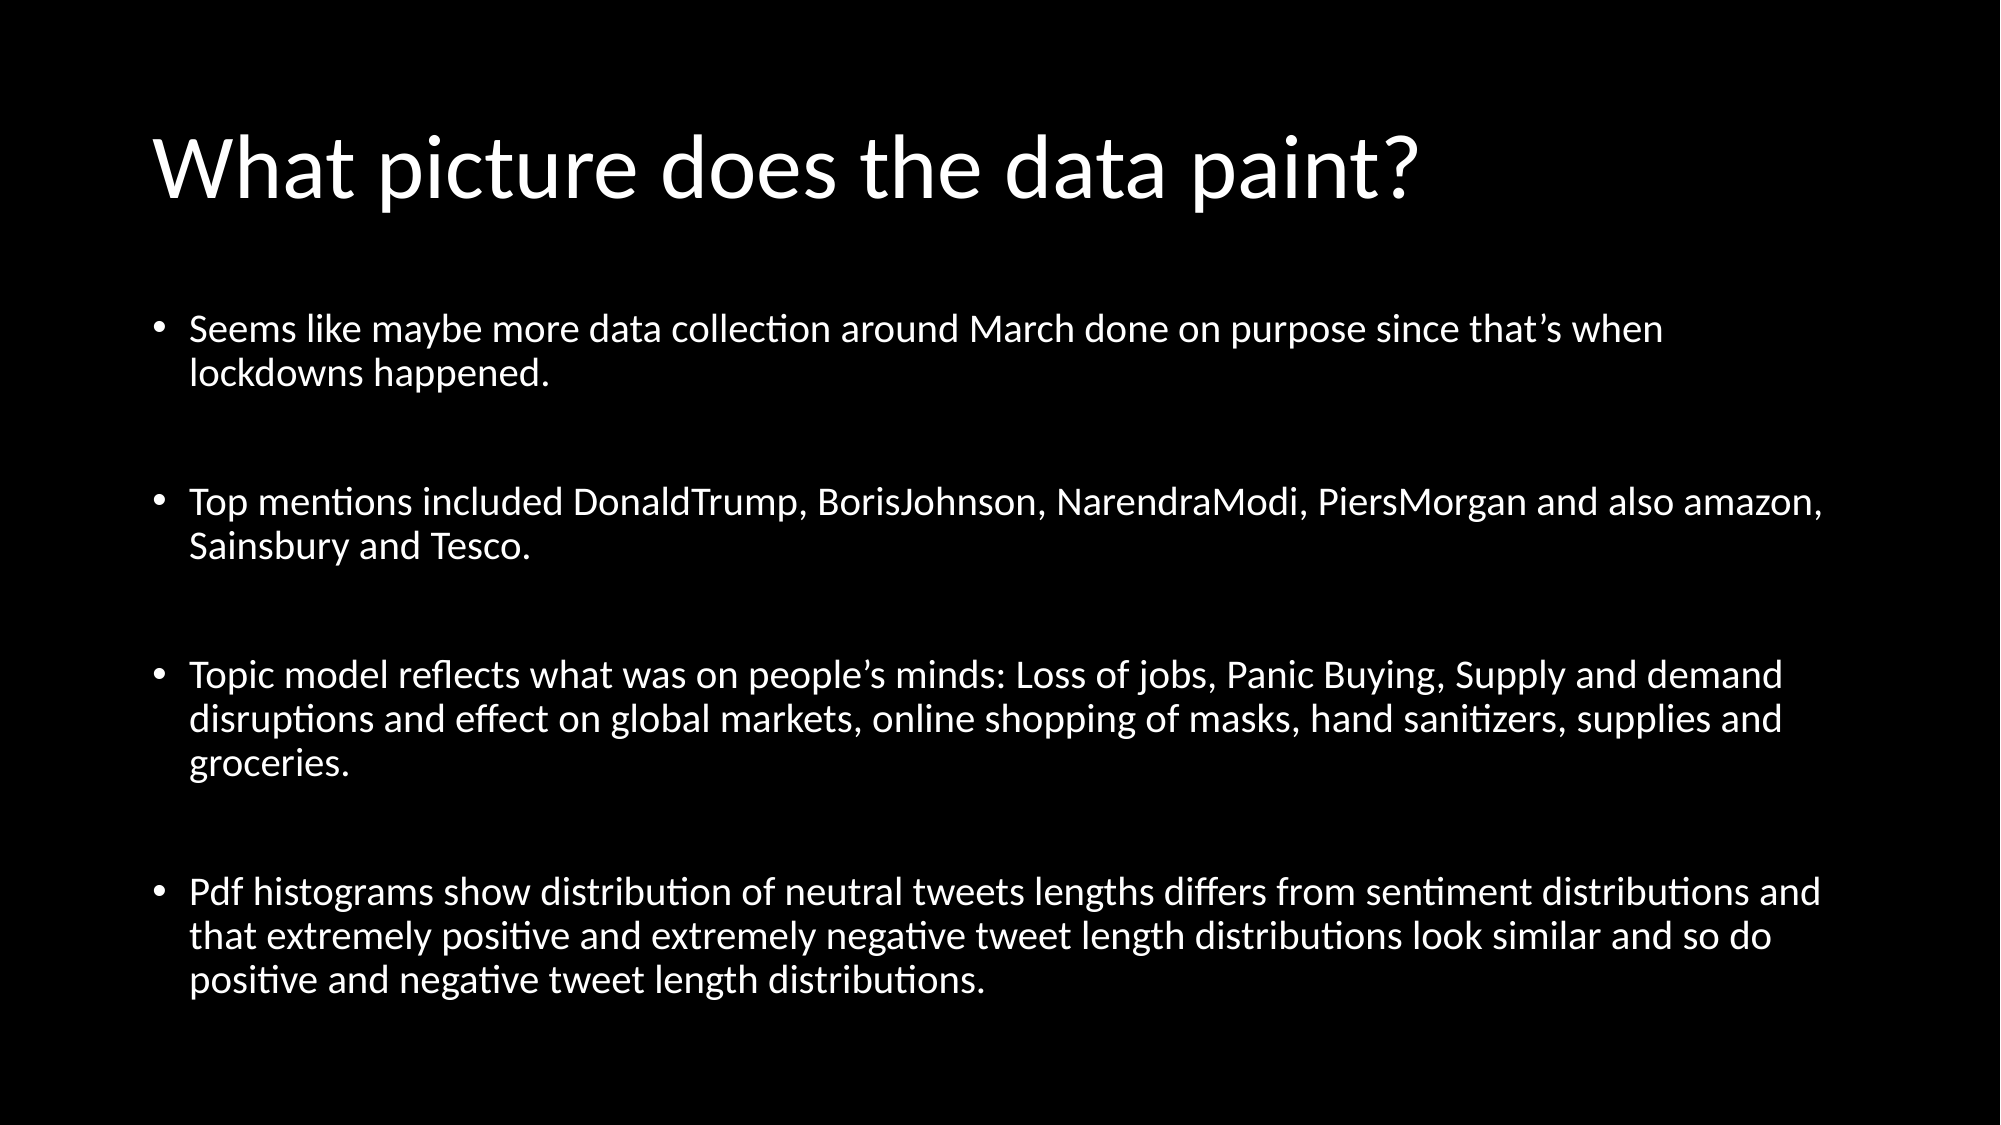

# What picture does the data paint?
Seems like maybe more data collection around March done on purpose since that’s when lockdowns happened.

Top mentions included DonaldTrump, BorisJohnson, NarendraModi, PiersMorgan and also amazon, Sainsbury and Tesco.

Topic model reflects what was on people’s minds: Loss of jobs, Panic Buying, Supply and demand disruptions and effect on global markets, online shopping of masks, hand sanitizers, supplies and groceries.

Pdf histograms show distribution of neutral tweets lengths differs from sentiment distributions and that extremely positive and extremely negative tweet length distributions look similar and so do positive and negative tweet length distributions.